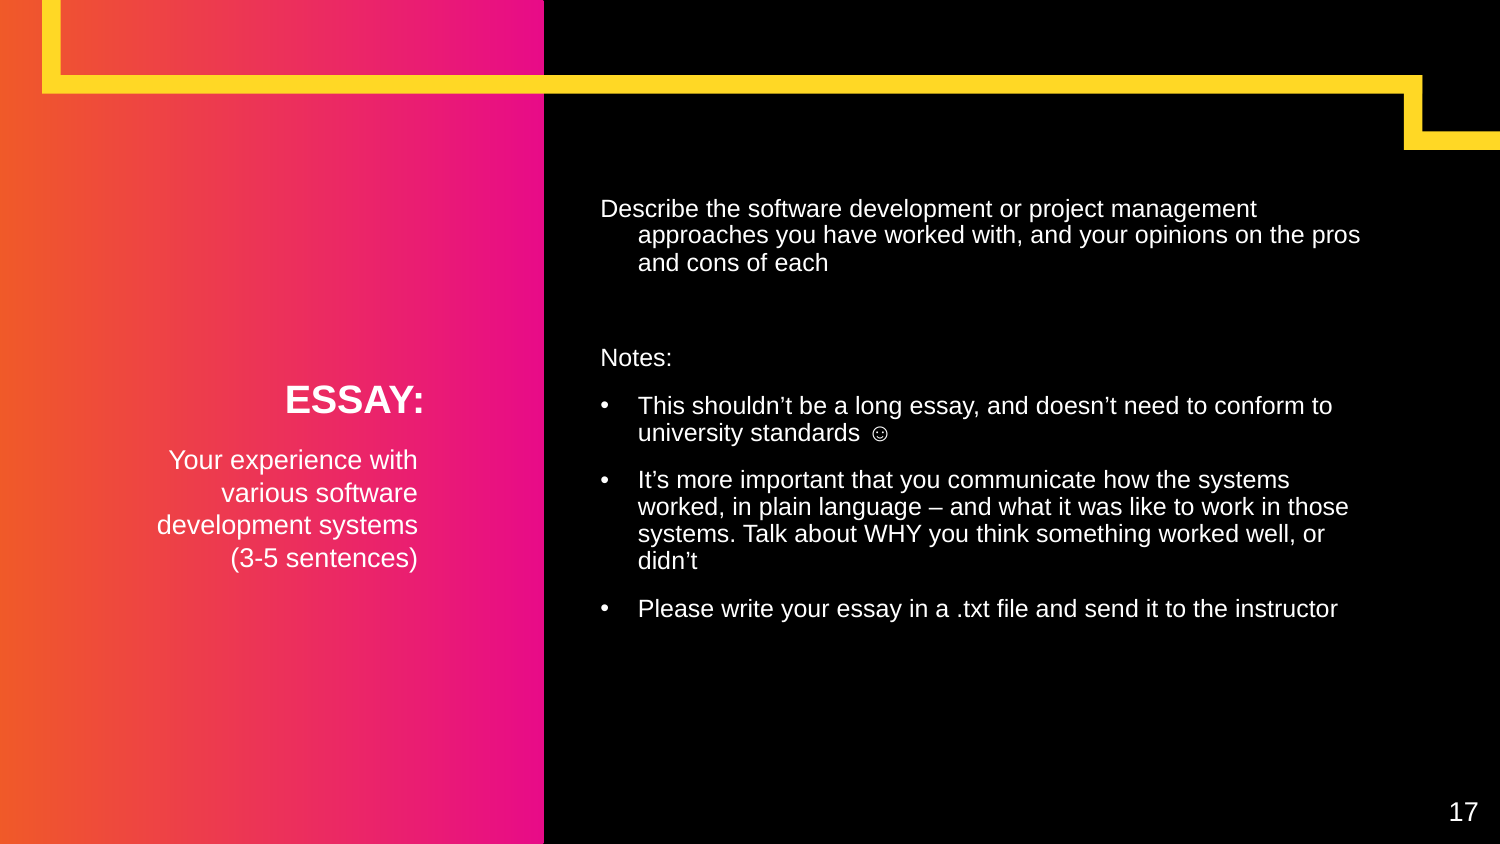

Describe the software development or project management approaches you have worked with, and your opinions on the pros and cons of each

Notes:
This shouldn’t be a long essay, and doesn’t need to conform to university standards ☺
It’s more important that you communicate how the systems worked, in plain language – and what it was like to work in those systems. Talk about WHY you think something worked well, or didn’t
Please write your essay in a .txt file and send it to the instructor
# ESSAY:
Your experience with various software development systems (3-5 sentences)
17